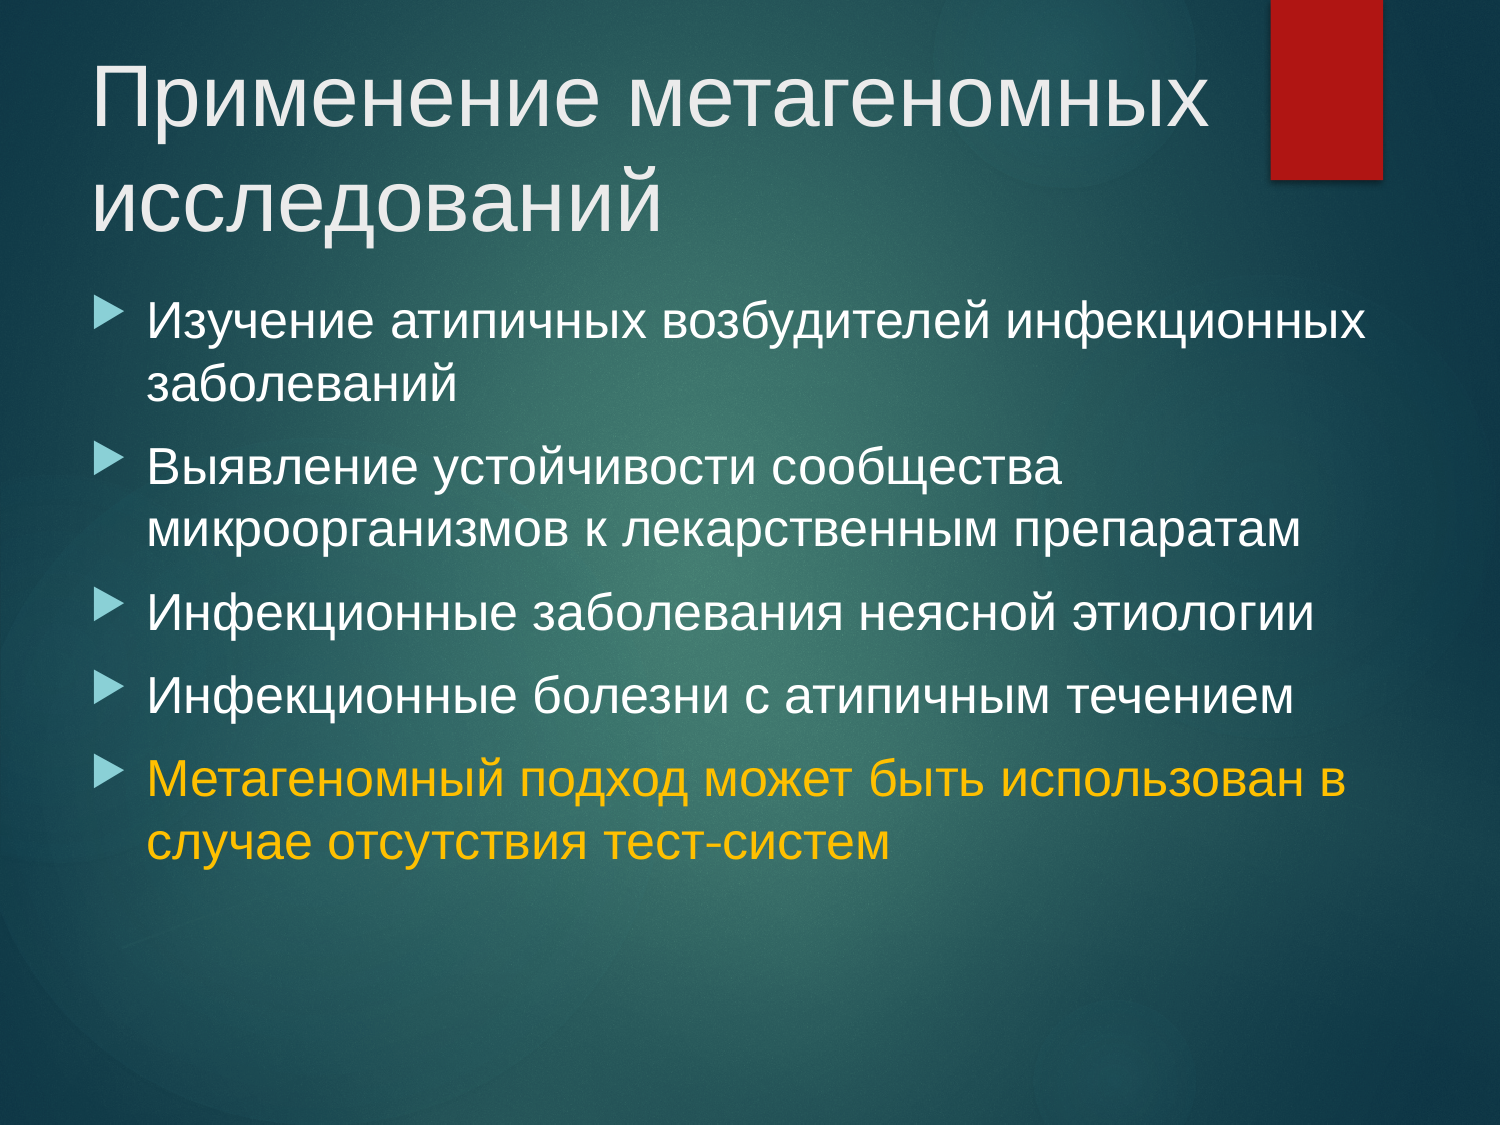

# Применение метагеномных исследований
Изучение атипичных возбудителей инфекционных заболеваний
Выявление устойчивости сообщества микроорганизмов к лекарственным препаратам
Инфекционные заболевания неясной этиологии
Инфекционные болезни с атипичным течением
Метагеномный подход может быть использован в случае отсутствия тест-систем